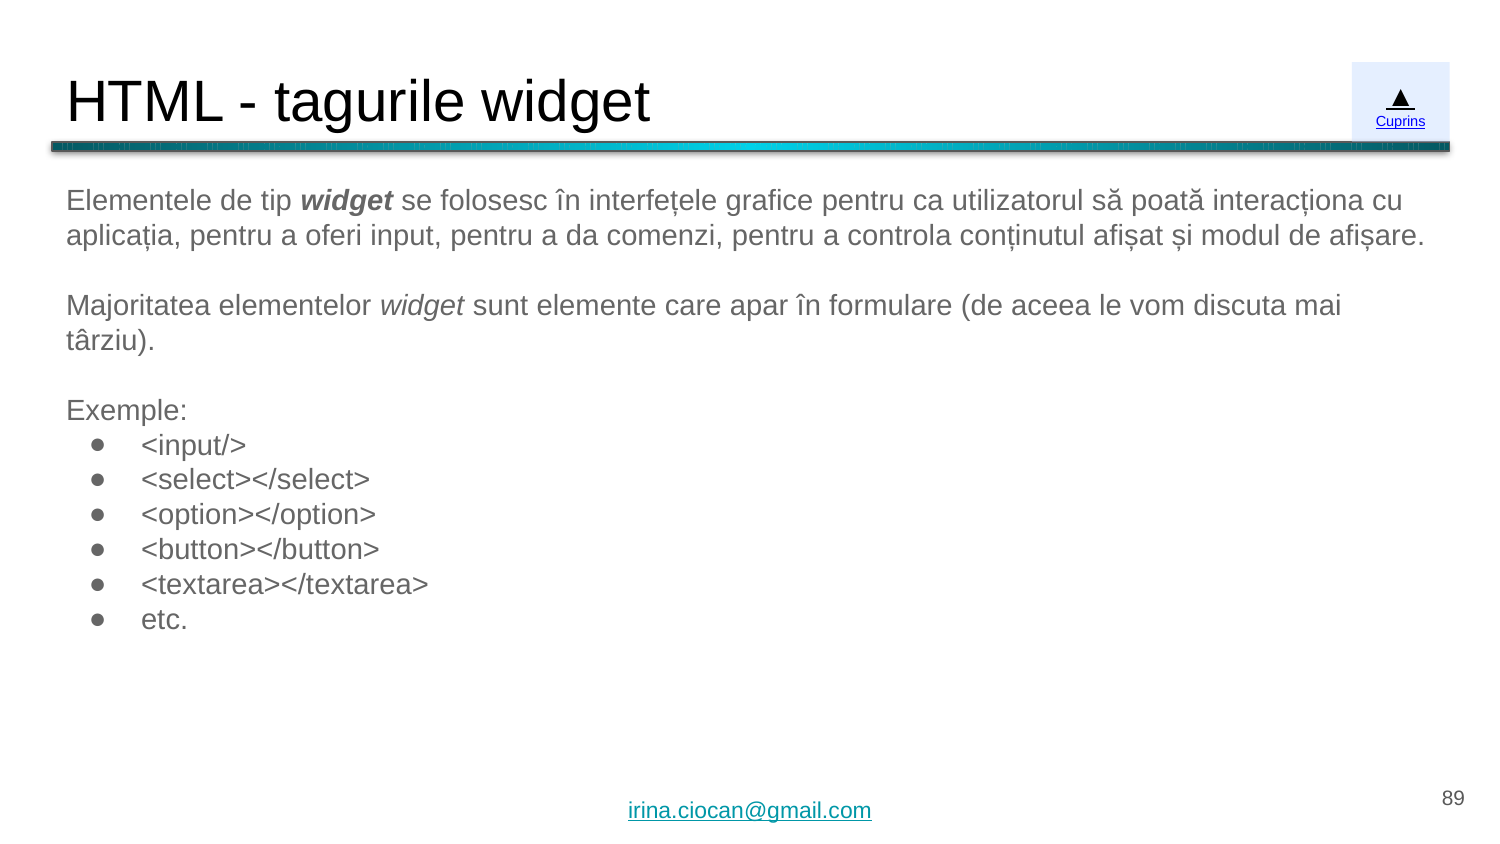

# HTML - tagurile widget
▲
Cuprins

Elementele de tip widget se folosesc în interfețele grafice pentru ca utilizatorul să poată interacționa cu aplicația, pentru a oferi input, pentru a da comenzi, pentru a controla conținutul afișat și modul de afișare.

Majoritatea elementelor widget sunt elemente care apar în formulare (de aceea le vom discuta mai târziu).

Exemple:
<input/>
<select></select>
<option></option>
<button></button>
<textarea></textarea>
etc.
89
irina.ciocan@gmail.com